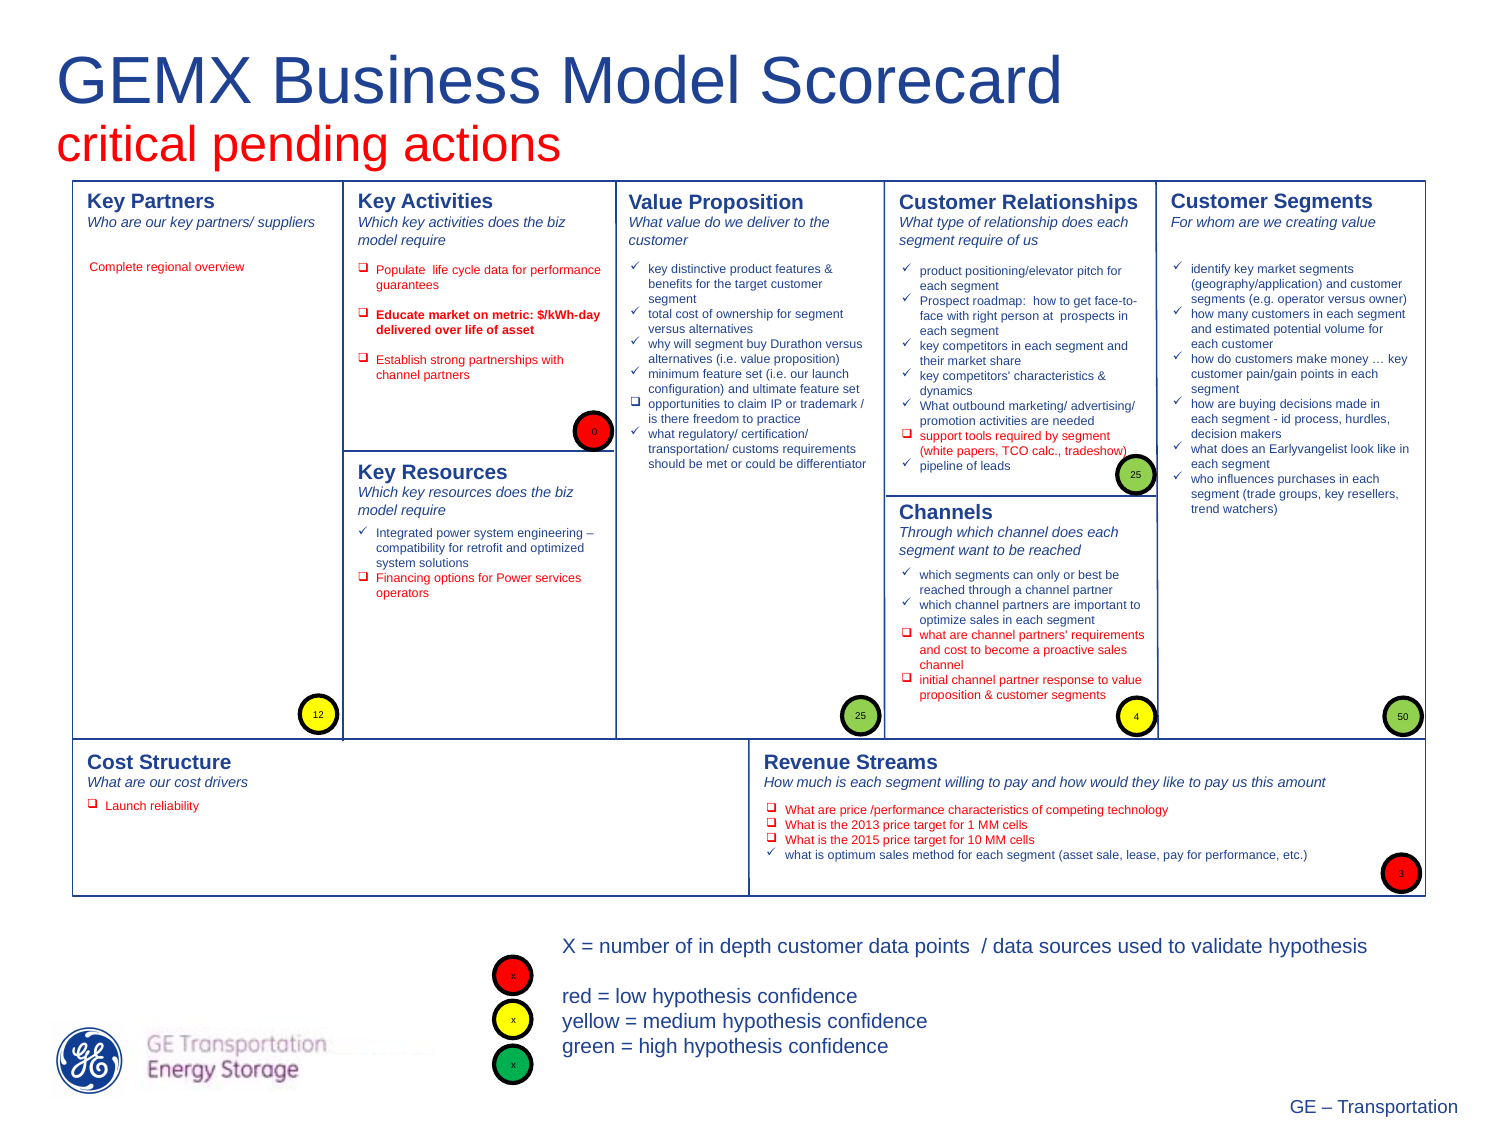

# GEMX Business Model Scorecard critical pending actions

Key Partners
Who are our key partners/ suppliers
Key Activities
Which key activities does the biz model require
Value Proposition
What value do we deliver to the customer
Customer Relationships
What type of relationship does each segment require of us
Customer Segments
For whom are we creating value

identify key market segments (geography/application) and customer segments (e.g. operator versus owner)
how many customers in each segment and estimated potential volume for each customer
how do customers make money … key customer pain/gain points in each segment
how are buying decisions made in each segment - id process, hurdles, decision makers
what does an Earlyvangelist look like in each segment
who influences purchases in each segment (trade groups, key resellers, trend watchers)

key distinctive product features & benefits for the target customer segment
total cost of ownership for segment versus alternatives
why will segment buy Durathon versus alternatives (i.e. value proposition)
minimum feature set (i.e. our launch configuration) and ultimate feature set
opportunities to claim IP or trademark /  is there freedom to practice
what regulatory/ certification/ transportation/ customs requirements should be met or could be differentiator
product positioning/elevator pitch for each segment
Prospect roadmap:  how to get face-to-face with right person at  prospects in each segment
key competitors in each segment and their market share
key competitors' characteristics & dynamics
What outbound marketing/ advertising/ promotion activities are needed
support tools required by segment (white papers, TCO calc., tradeshow)
pipeline of leads
Key Resources
Which key resources does the biz model require
Channels
Through which channel does each segment want to be reached
which segments can only or best be reached through a channel partner
which channel partners are important to optimize sales in each segment
what are channel partners' requirements and cost to become a proactive sales channel
initial channel partner response to value proposition & customer segments

Revenue Streams
How much is each segment willing to pay and how would they like to pay us this amount
Cost Structure
What are our cost drivers
What are price /performance characteristics of competing technology
What is the 2013 price target for 1 MM cells
What is the 2015 price target for 10 MM cells
what is optimum sales method for each segment (asset sale, lease, pay for performance, etc.)

Complete regional overview

Populate  life cycle data for performance guarantees

Educate market on metric: $/kWh-day delivered over life of asset

Establish strong partnerships with channel partners

0
25
Integrated power system engineering – compatibility for retrofit and optimized system solutions
Financing options for Power services operators
12
25
4
50
Launch reliability
3
X = number of in depth customer data points  / data sources used to validate hypothesis

red = low hypothesis confidence
yellow = medium hypothesis confidence
green = high hypothesis confidence

x
x
x